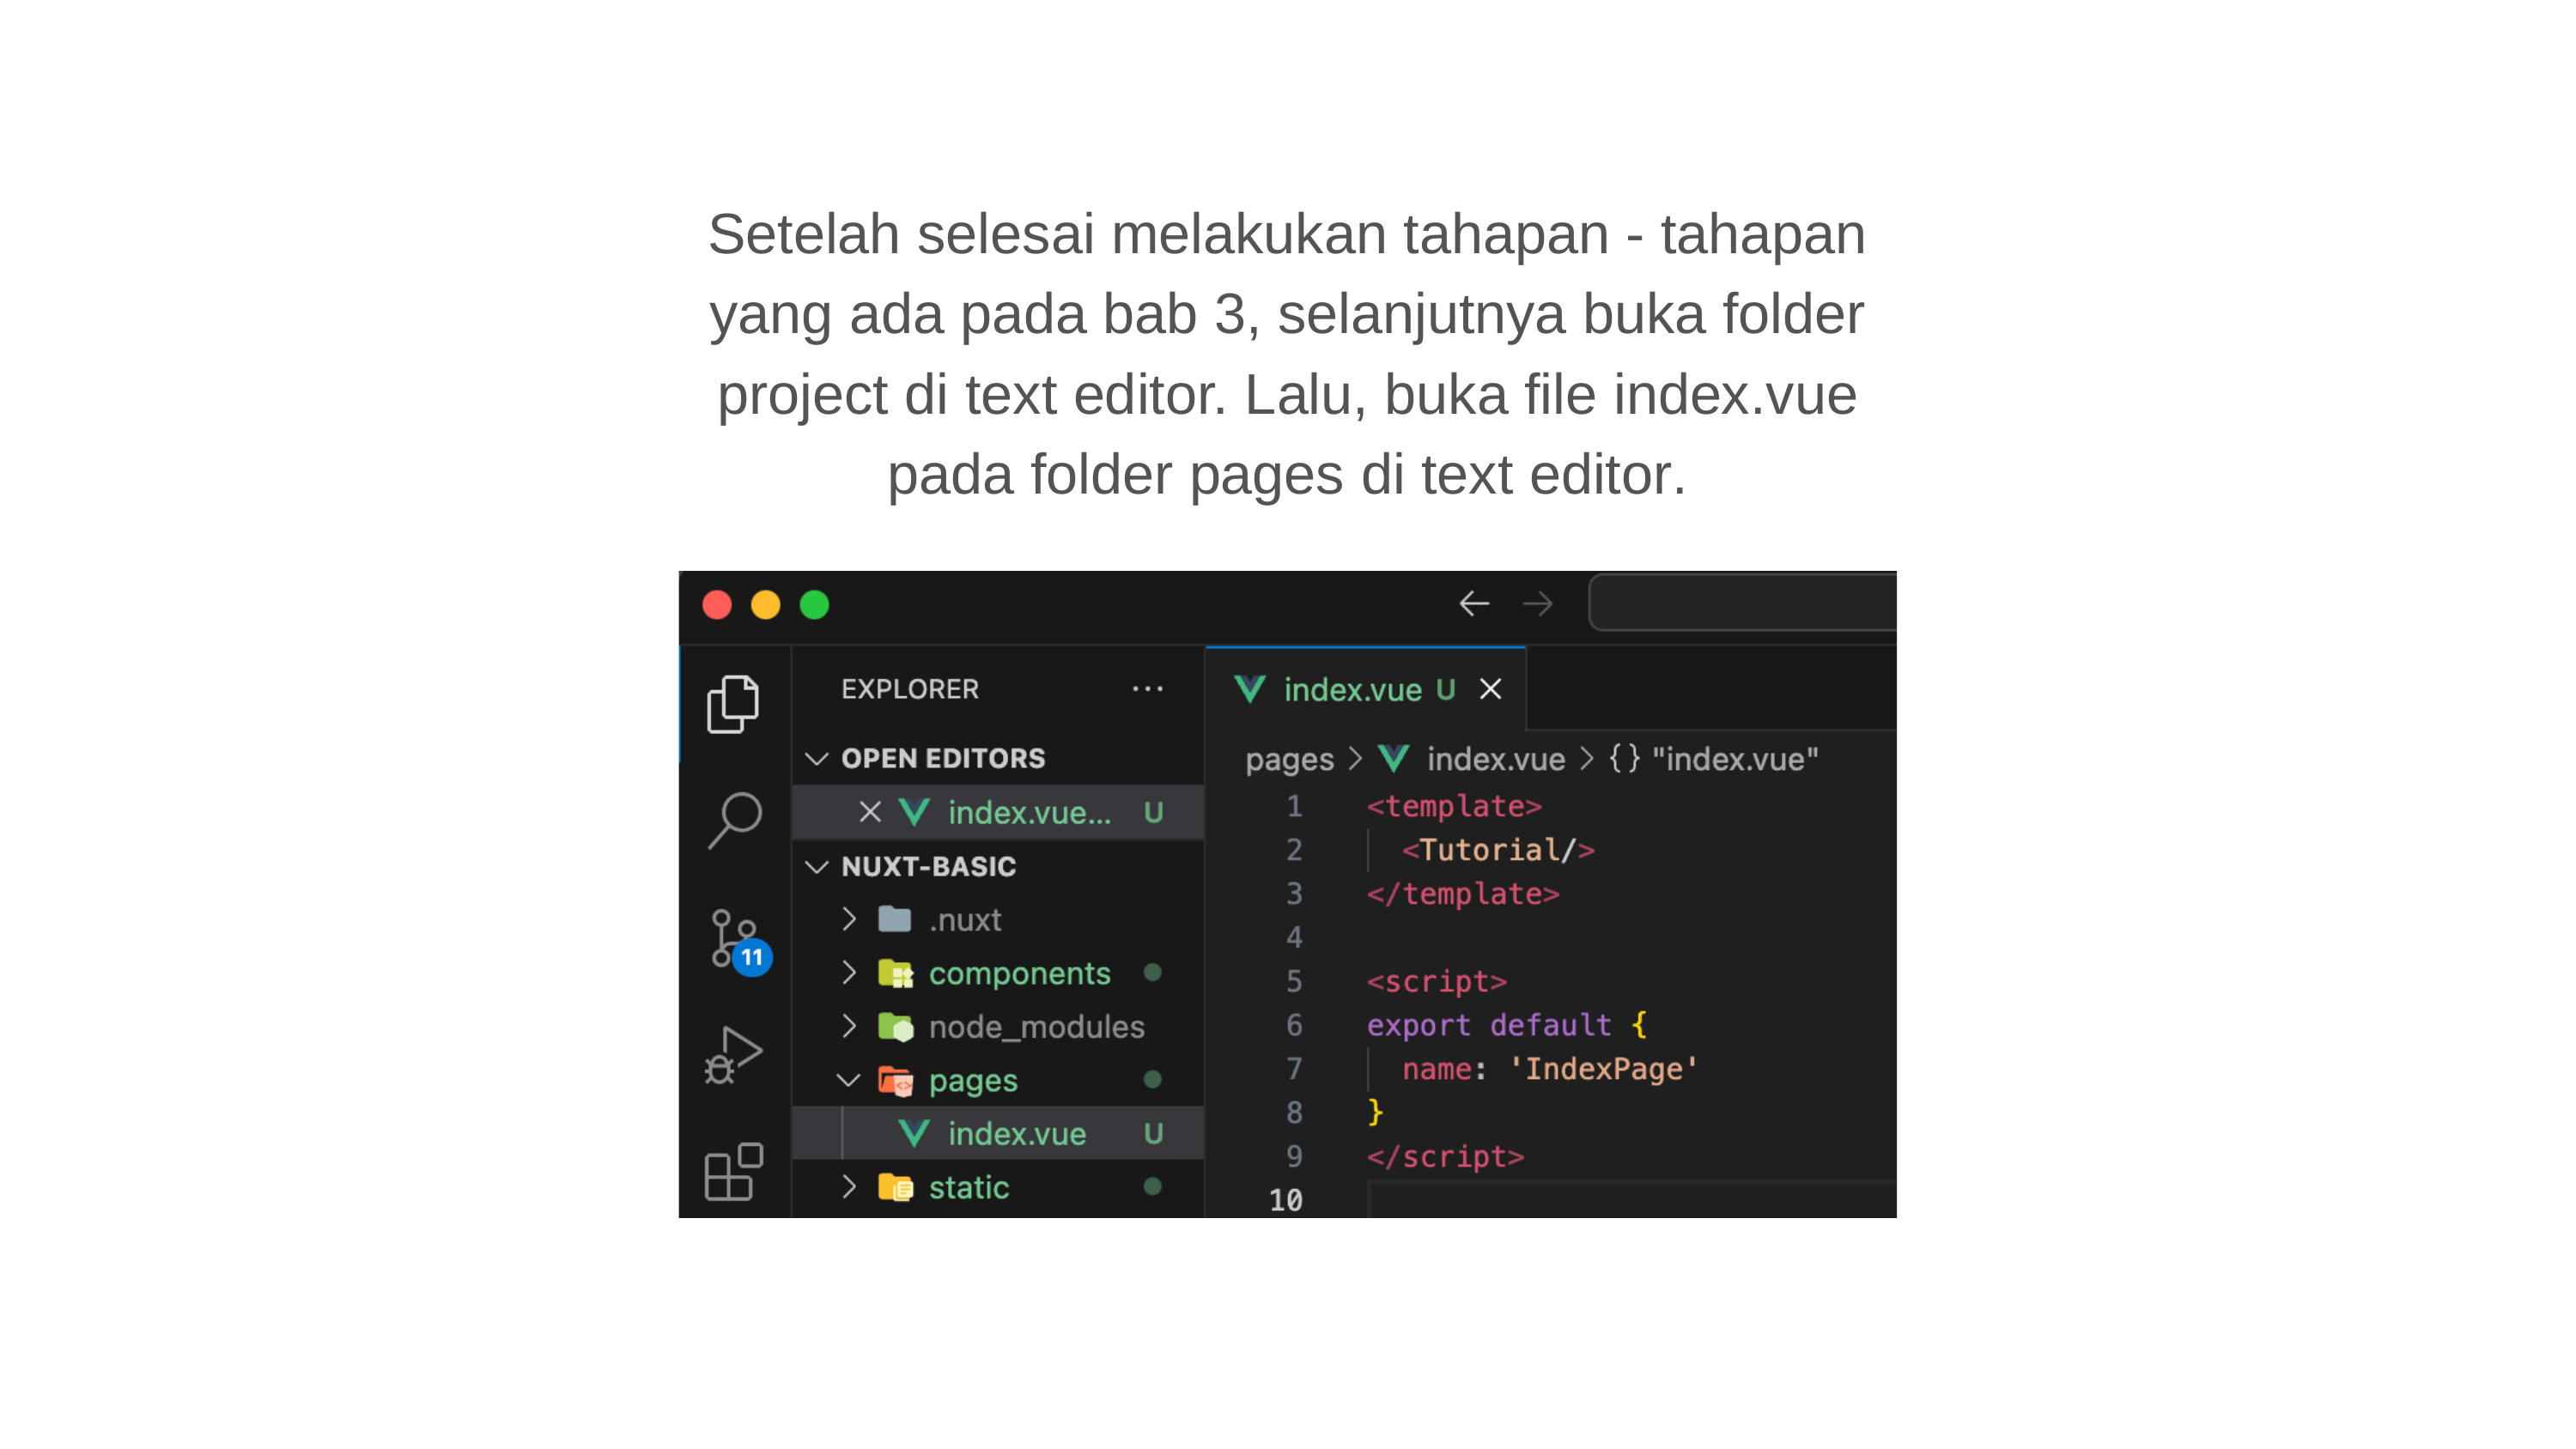

Setelah selesai melakukan tahapan - tahapan yang ada pada bab 3, selanjutnya buka folder project di text editor. Lalu, buka file index.vue pada folder pages di text editor.